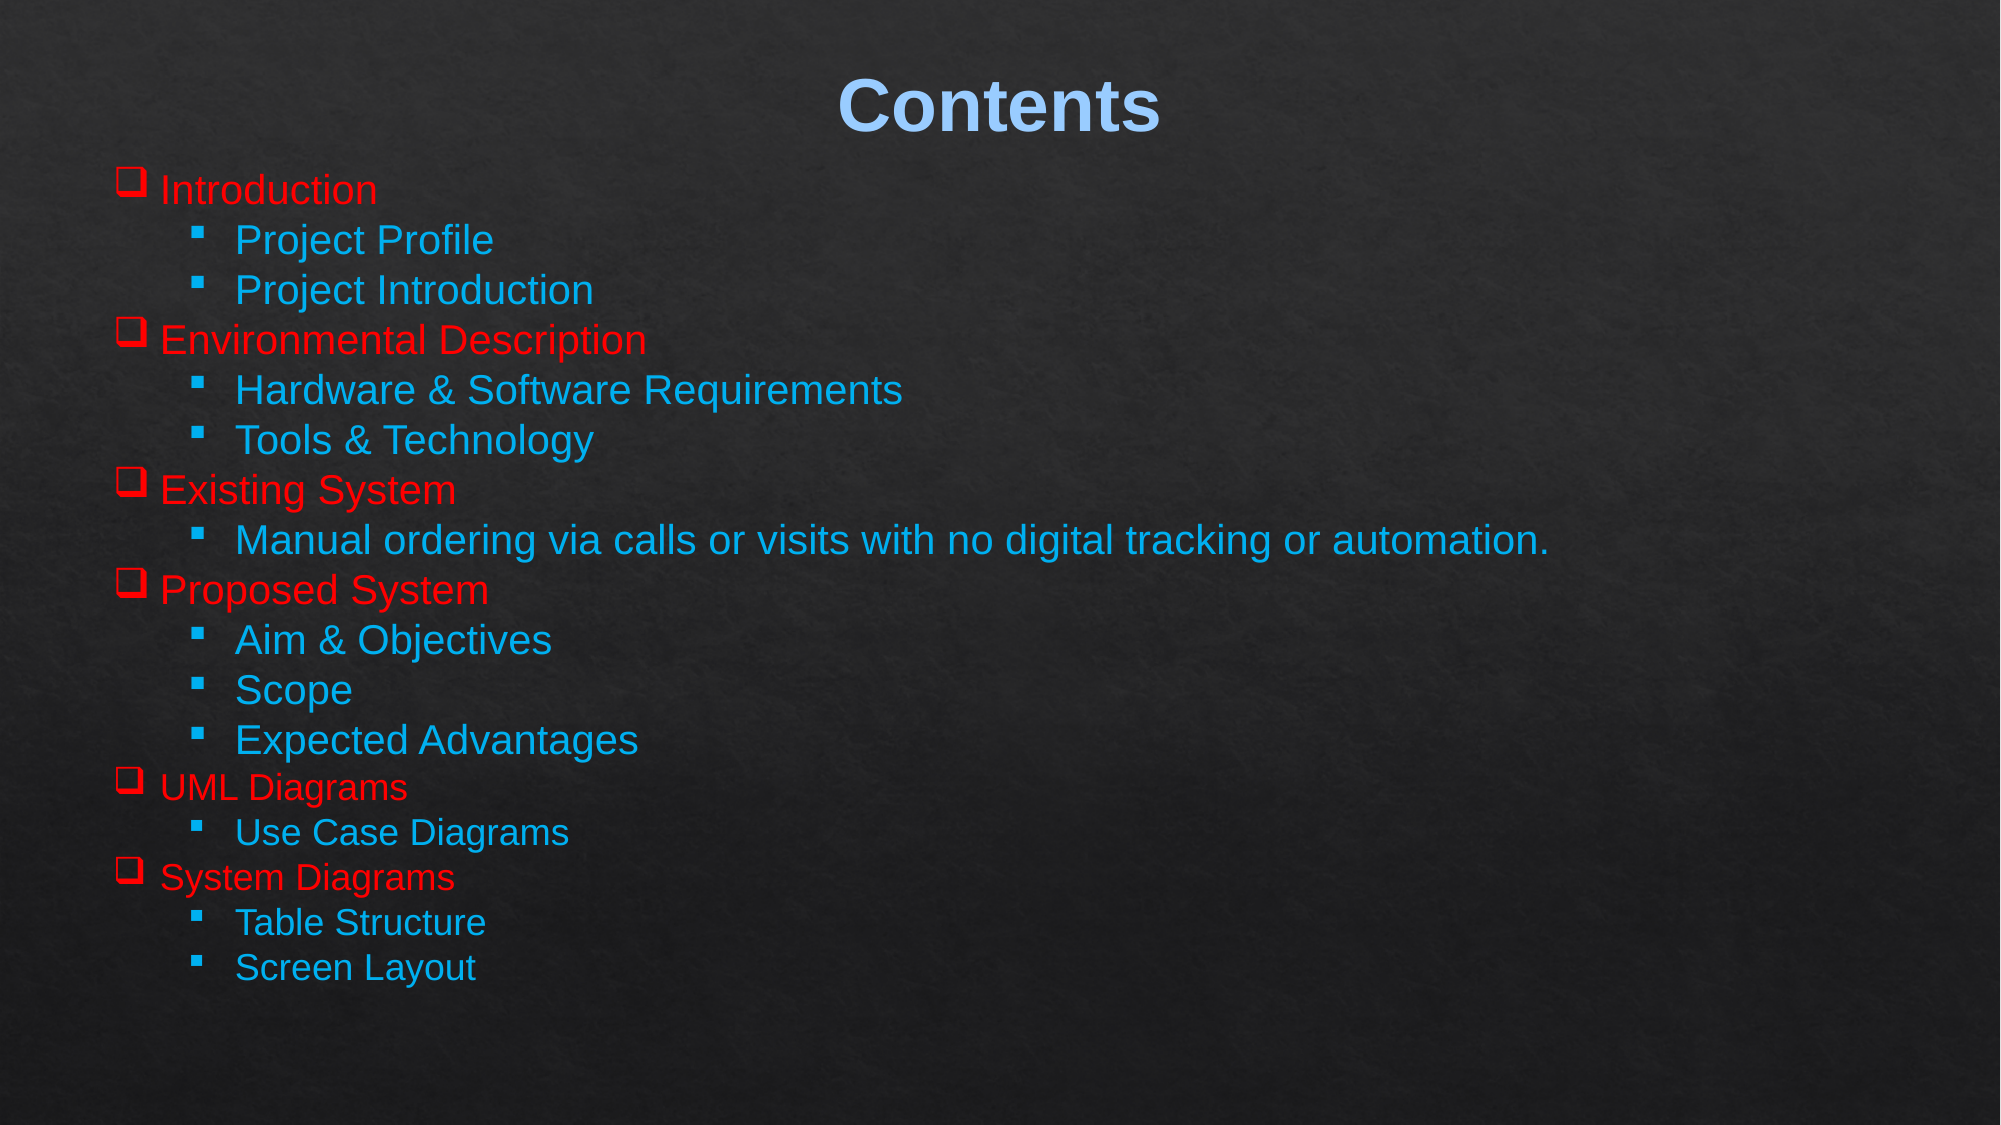

Contents
Introduction
Project Profile
Project Introduction
Environmental Description
Hardware & Software Requirements
Tools & Technology
Existing System
Manual ordering via calls or visits with no digital tracking or automation.
Proposed System
Aim & Objectives
Scope
Expected Advantages
UML Diagrams
Use Case Diagrams
System Diagrams
Table Structure
Screen Layout